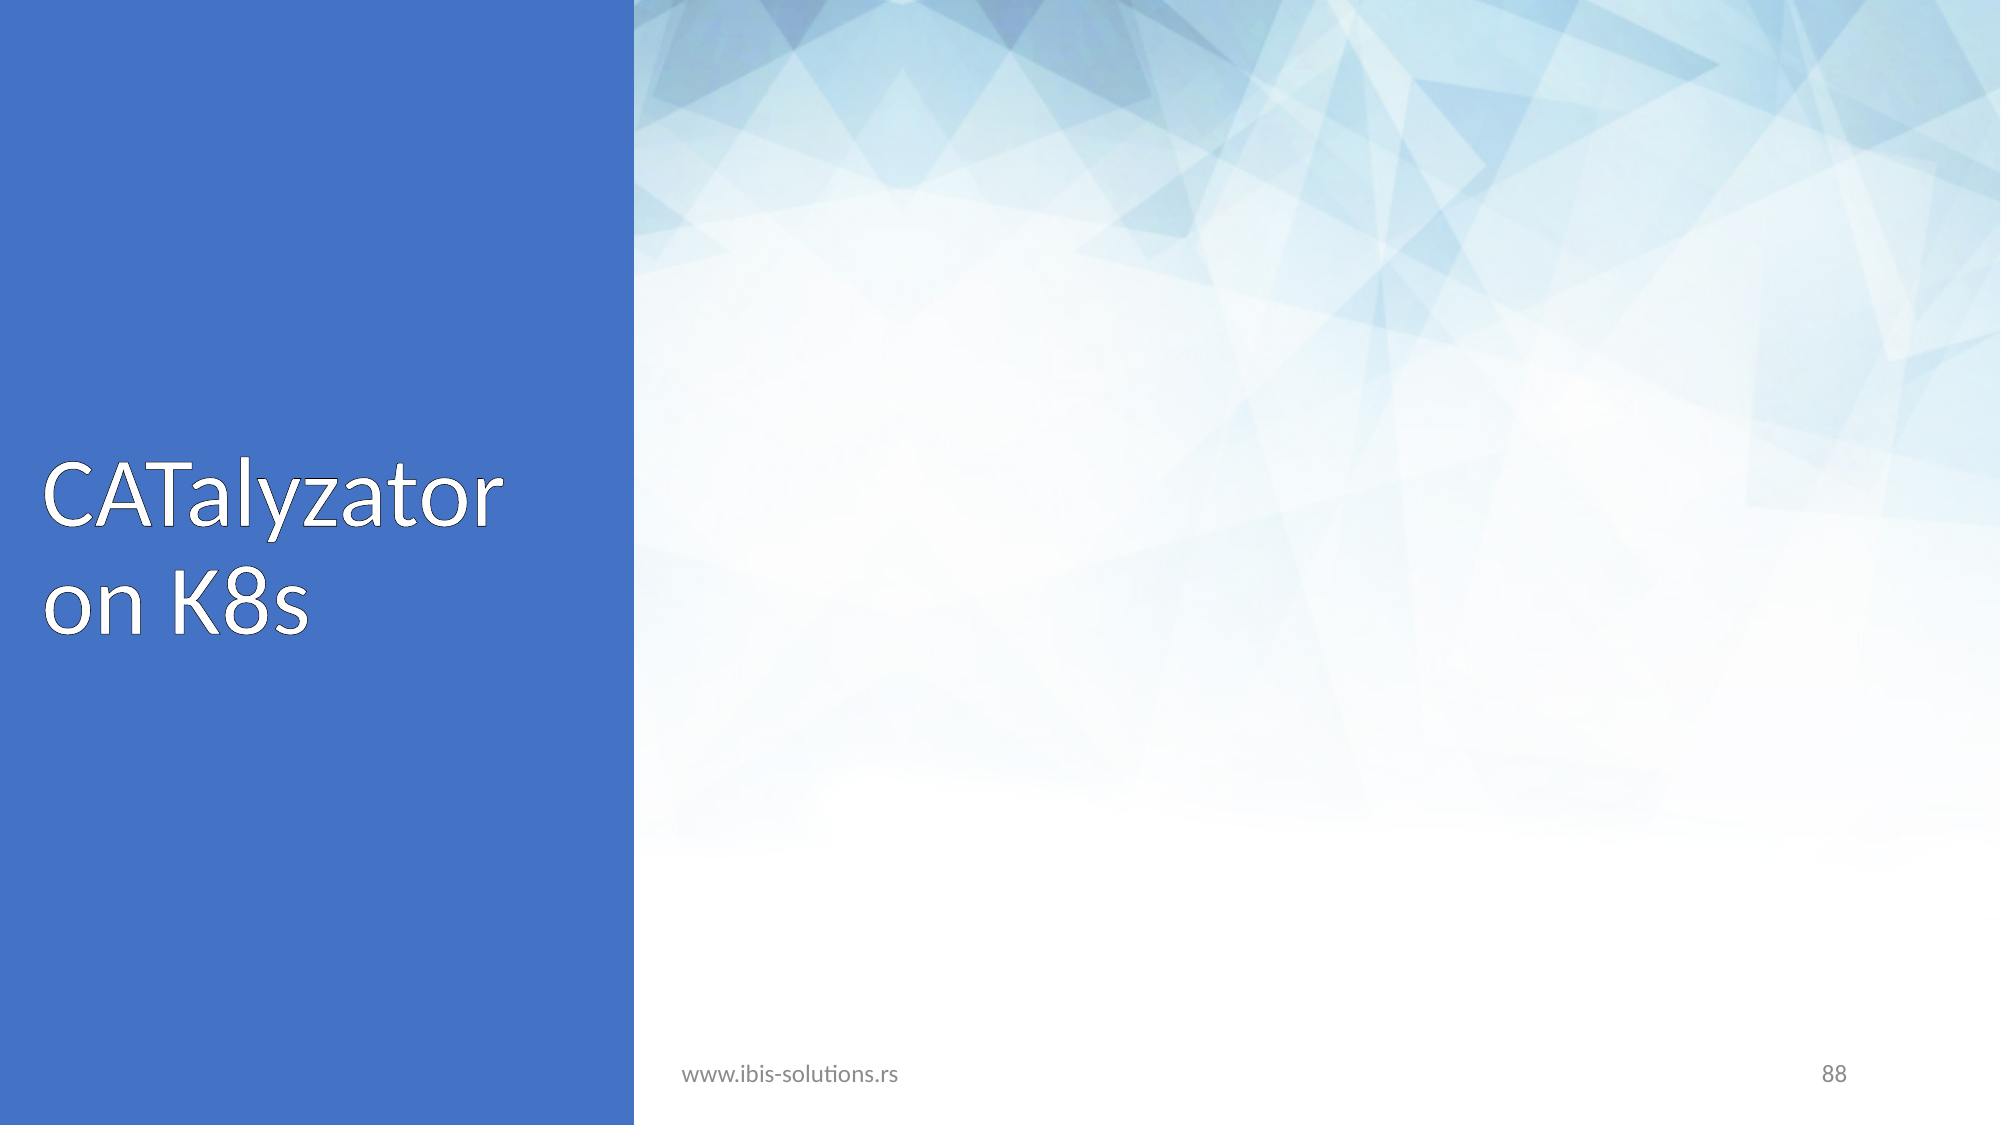

CATalyzator
on K8s

www.ibis-solutions.rs
88
88
88
www.ibis-instruments.com
www.ibis-instruments.com